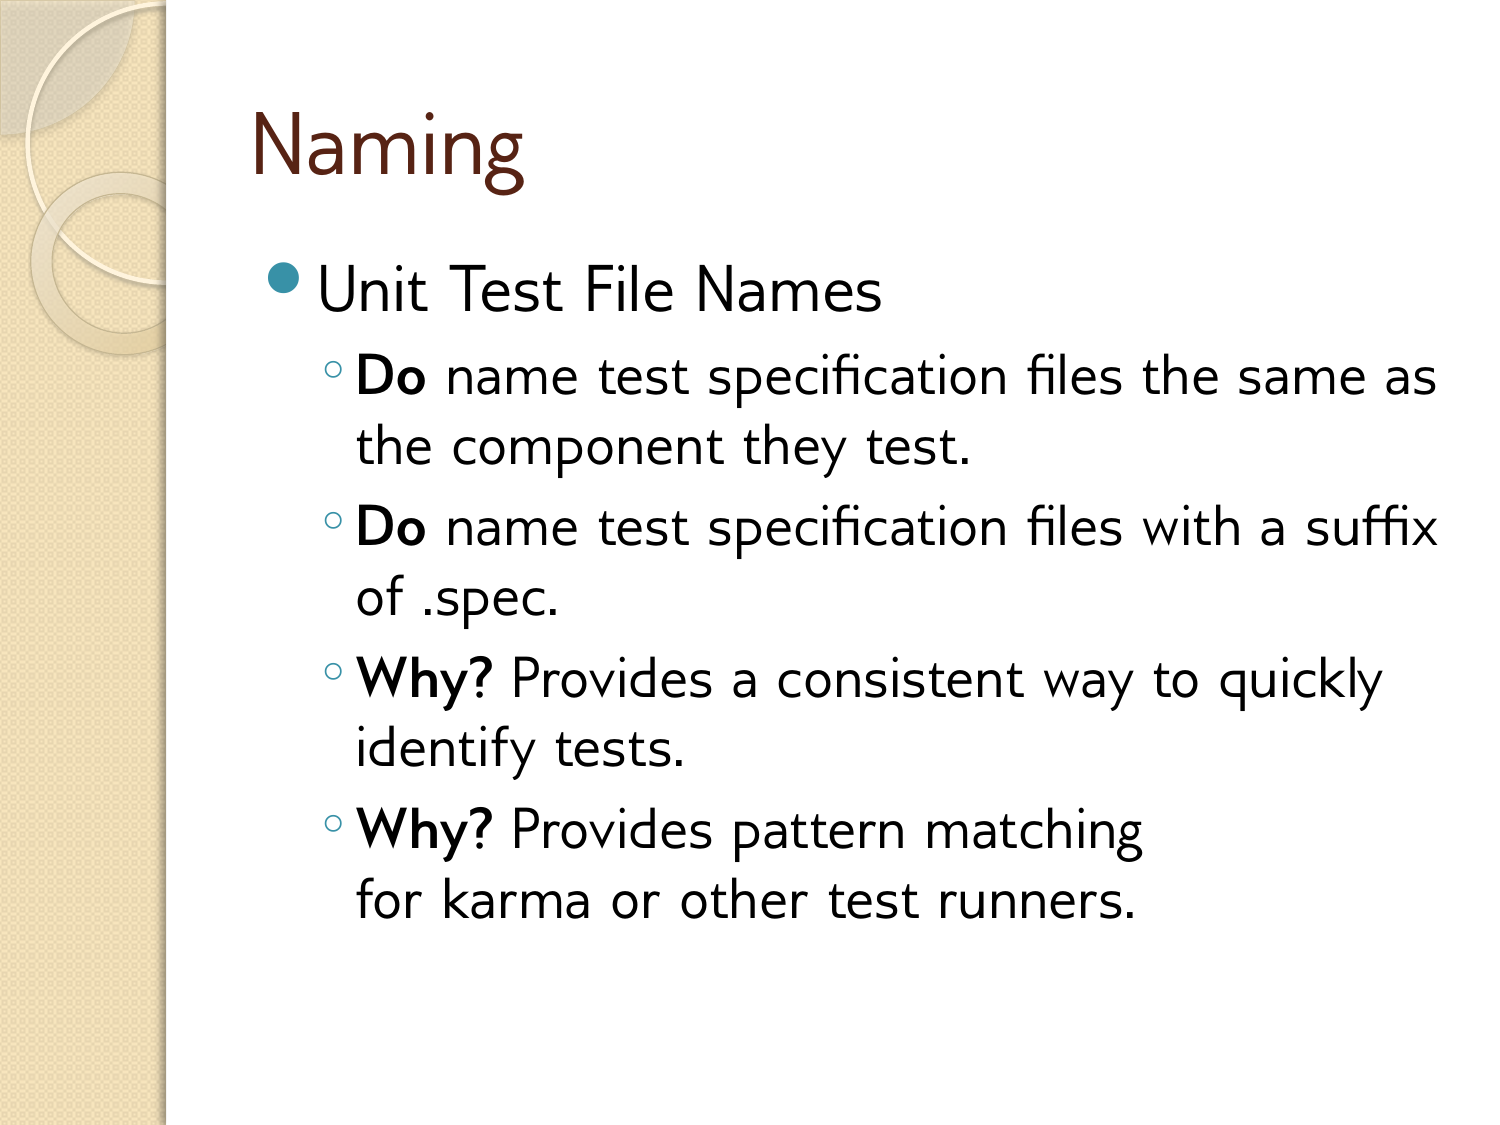

# Naming
Unit Test File Names
Do name test specification files the same as the component they test.
Do name test specification files with a suffix of .spec.
Why? Provides a consistent way to quickly identify tests.
Why? Provides pattern matching for karma or other test runners.